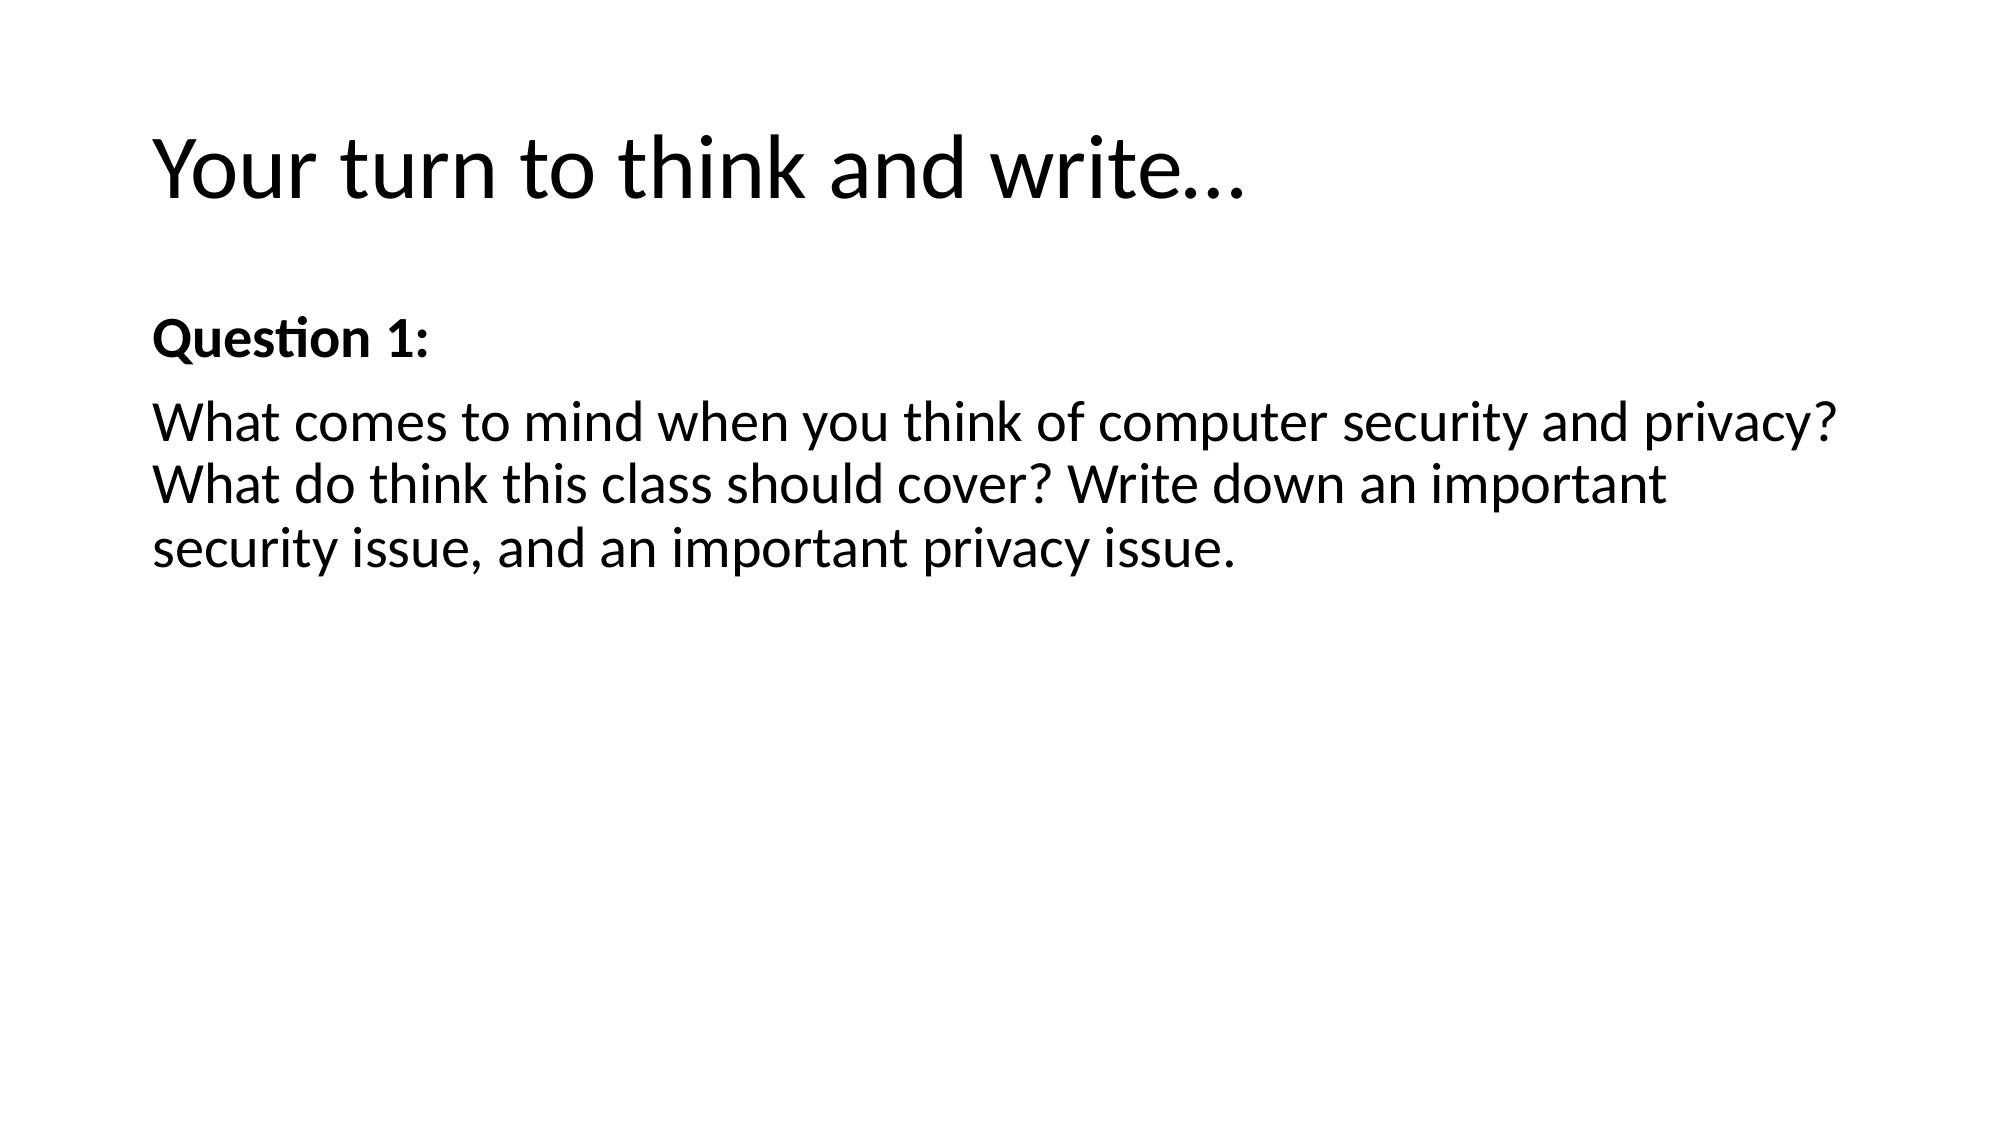

# Your turn to think and write…
Question 1:
What comes to mind when you think of computer security and privacy? What do think this class should cover? Write down an important security issue, and an important privacy issue.